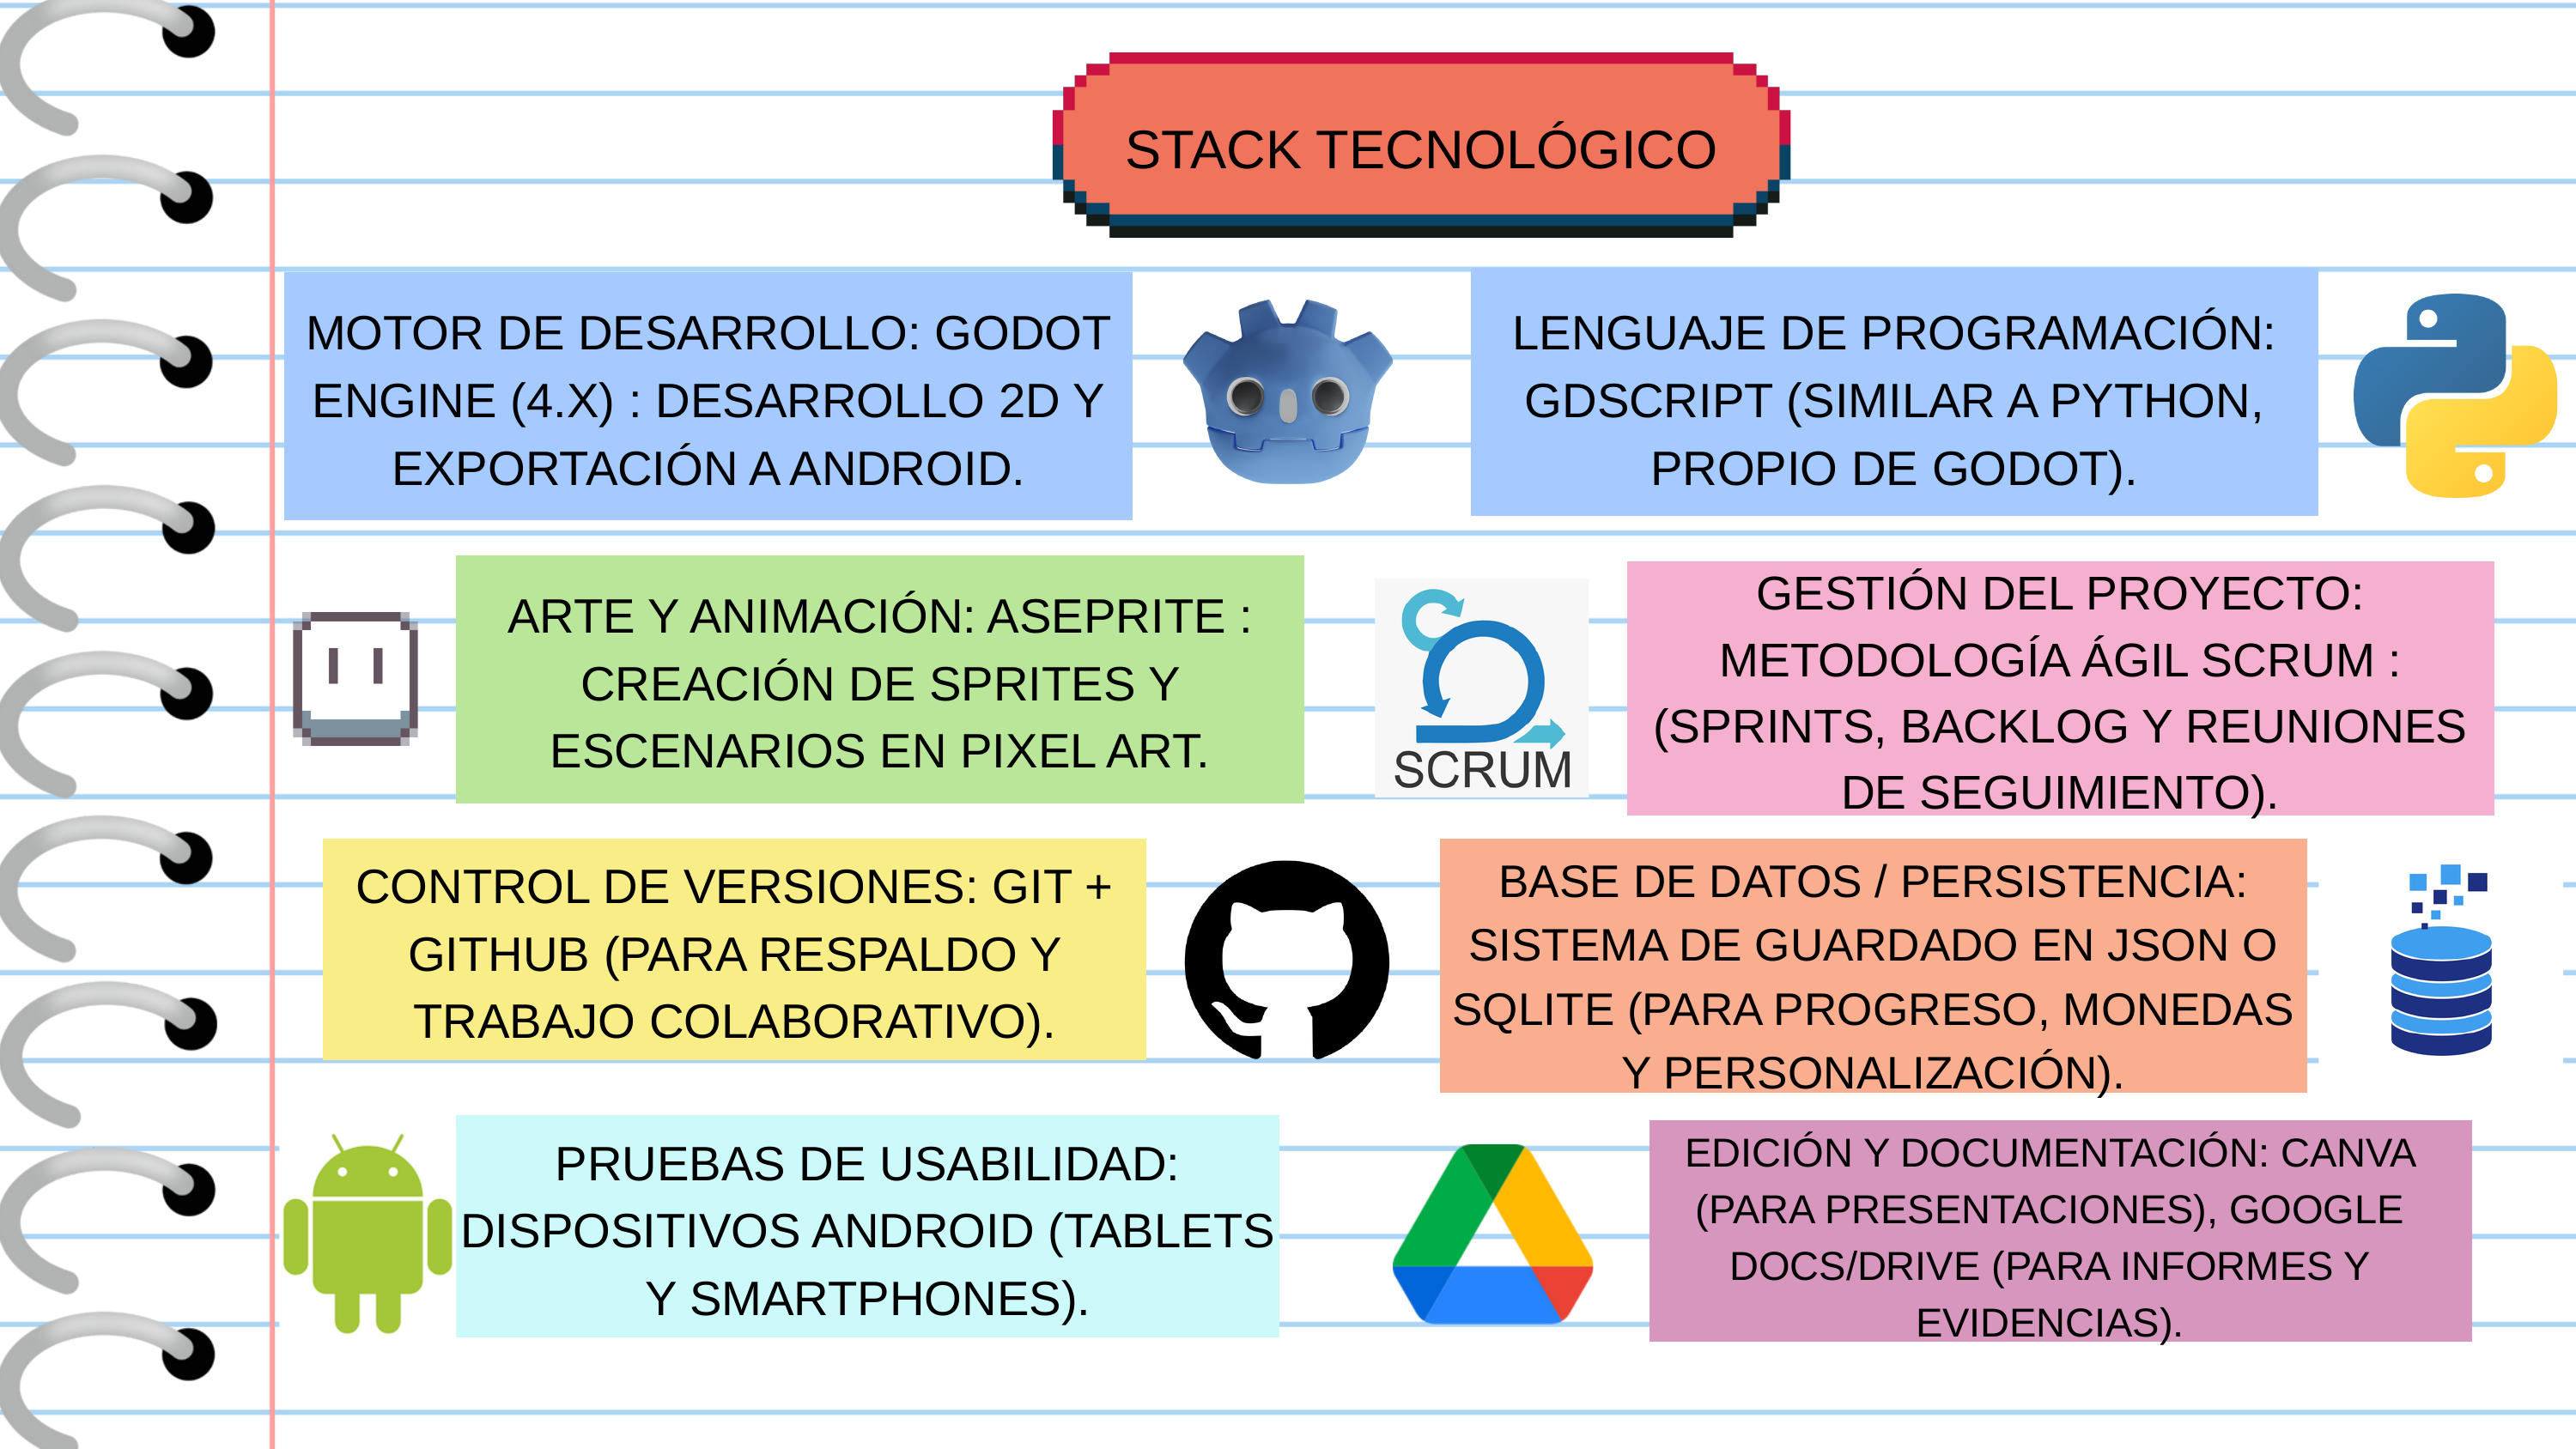

STACK TECNOLÓGICO

MOTOR DE DESARROLLO: GODOT ENGINE (4.X) : DESARROLLO 2D Y EXPORTACIÓN A ANDROID.
LENGUAJE DE PROGRAMACIÓN: GDSCRIPT (SIMILAR A PYTHON, PROPIO DE GODOT).

GESTIÓN DEL PROYECTO: METODOLOGÍA ÁGIL SCRUM : (SPRINTS, BACKLOG Y REUNIONES DE SEGUIMIENTO).

ARTE Y ANIMACIÓN: ASEPRITE : CREACIÓN DE SPRITES Y ESCENARIOS EN PIXEL ART.

BASE DE DATOS / PERSISTENCIA: SISTEMA DE GUARDADO EN JSON O SQLITE (PARA PROGRESO, MONEDAS Y PERSONALIZACIÓN).
CONTROL DE VERSIONES: GIT + GITHUB (PARA RESPALDO Y TRABAJO COLABORATIVO).

EDICIÓN Y DOCUMENTACIÓN: CANVA (PARA PRESENTACIONES), GOOGLE DOCS/DRIVE (PARA INFORMES Y EVIDENCIAS).

PRUEBAS DE USABILIDAD: DISPOSITIVOS ANDROID (TABLETS Y SMARTPHONES).